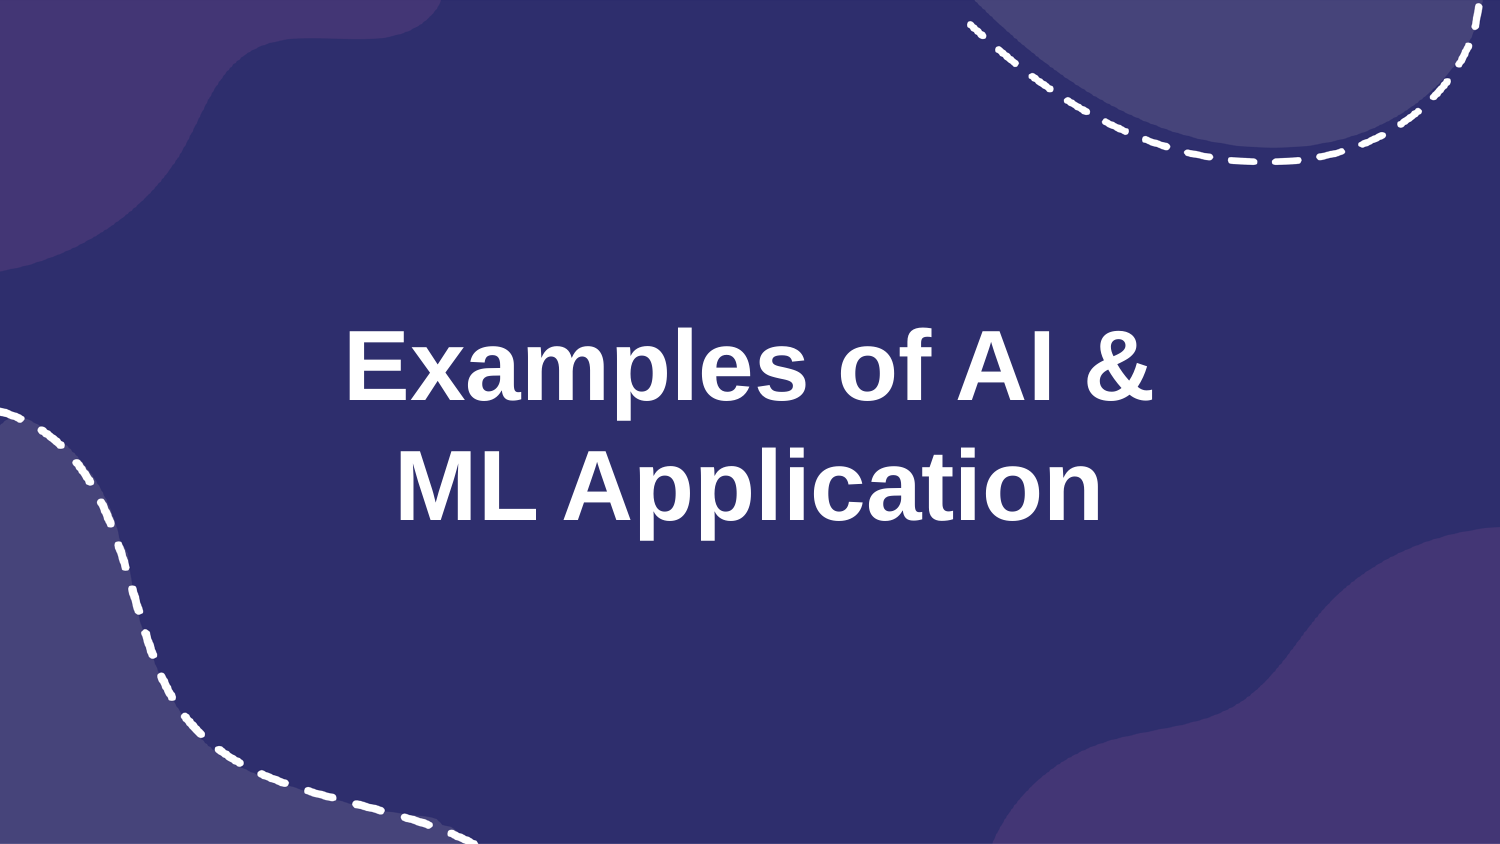

# Examples of AI & ML Application